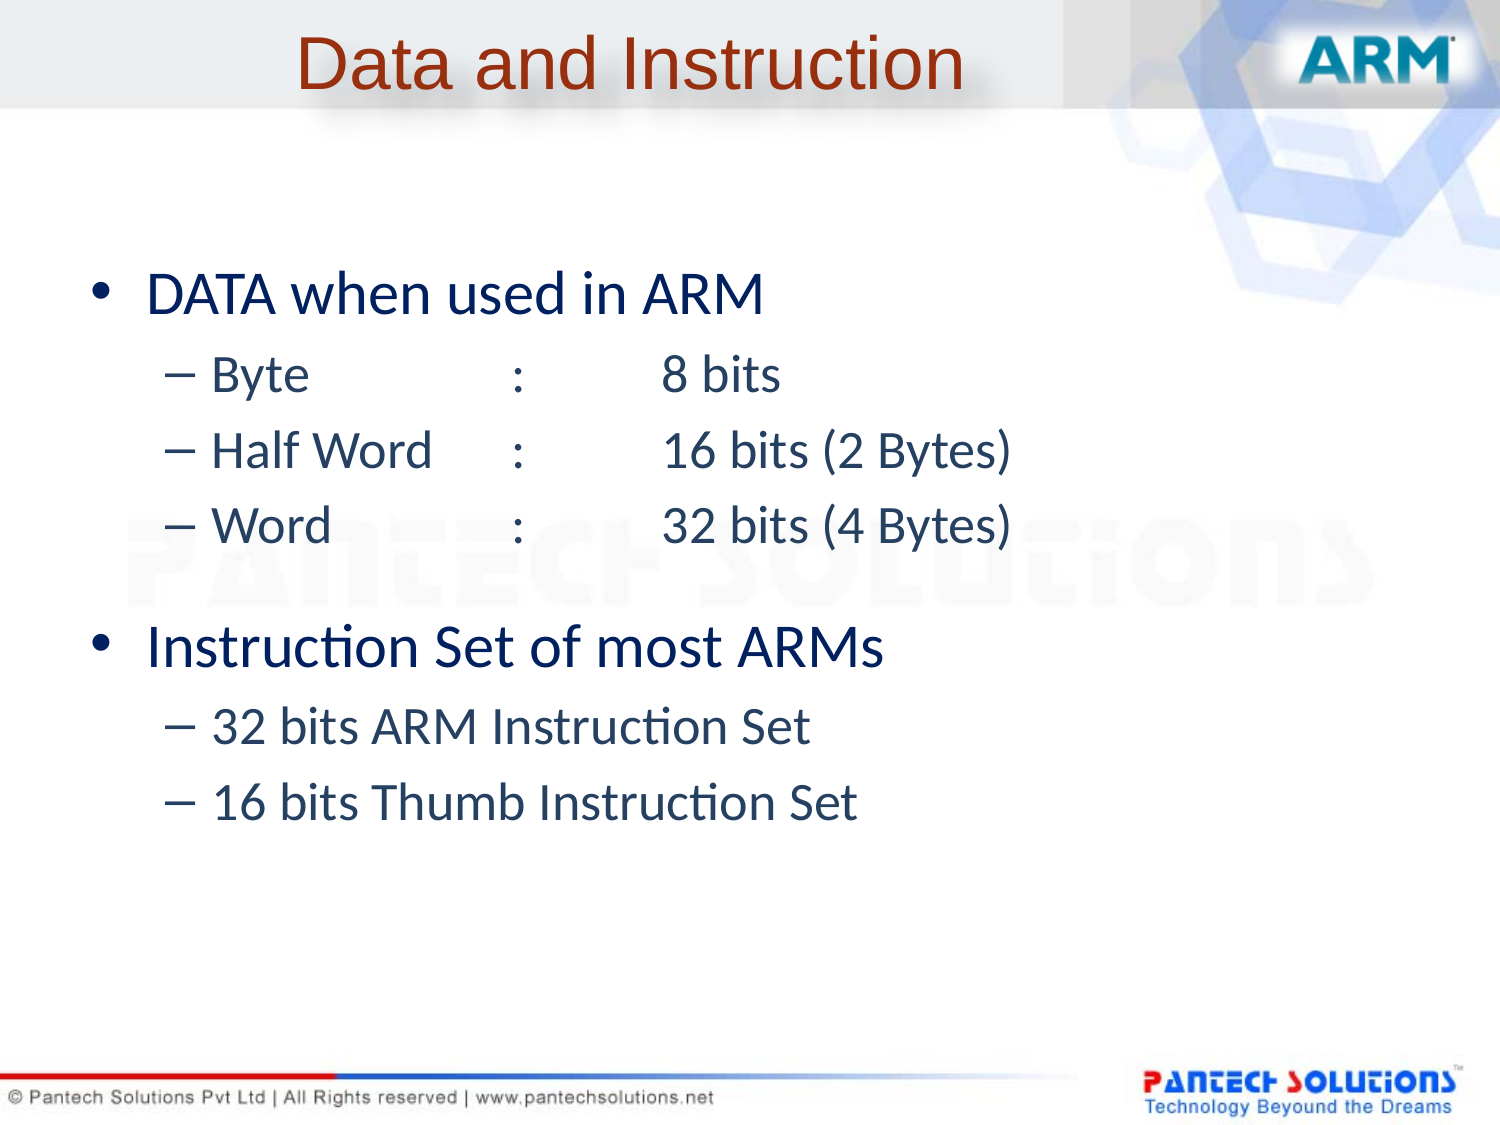

# Data and Instruction
DATA when used in ARM
Byte 		: 	8 bits
Half Word 	:	16 bits (2 Bytes)
Word		:	32 bits (4 Bytes)
Instruction Set of most ARMs
32 bits ARM Instruction Set
16 bits Thumb Instruction Set